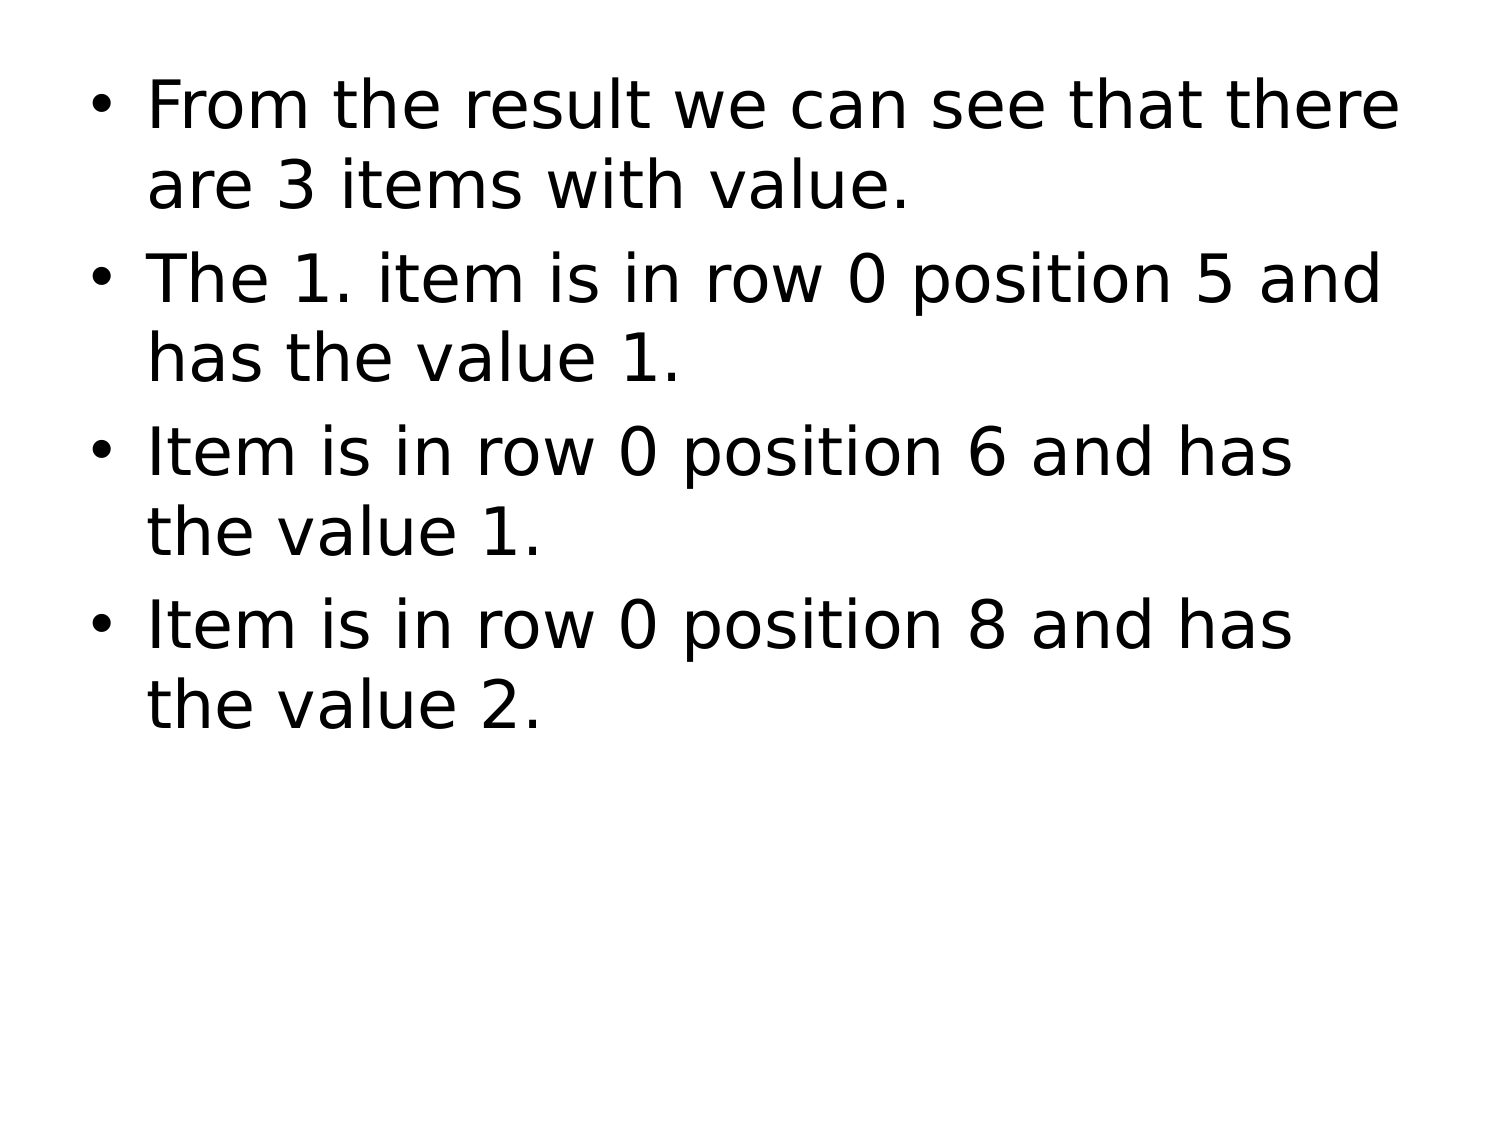

From the result we can see that there are 3 items with value.
The 1. item is in row 0 position 5 and has the value 1.
Item is in row 0 position 6 and has the value 1.
Item is in row 0 position 8 and has the value 2.